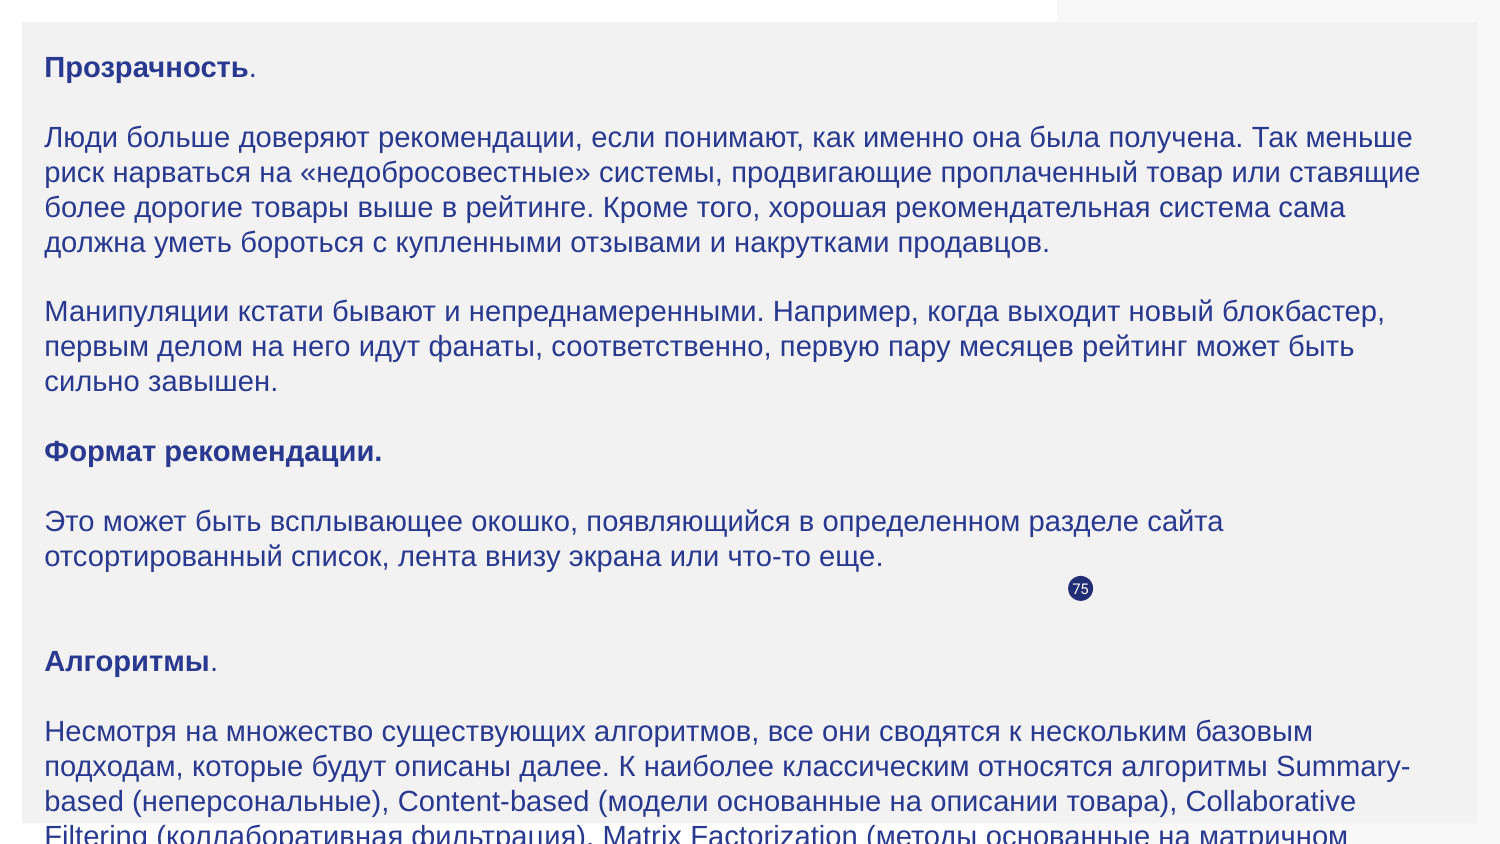

Прозрачность.

Люди больше доверяют рекомендации, если понимают, как именно она была получена. Так меньше риск нарваться на «недобросовестные» системы, продвигающие проплаченный товар или ставящие более дорогие товары выше в рейтинге. Кроме того, хорошая рекомендательная система сама должна уметь бороться с купленными отзывами и накрутками продавцов.

Манипуляции кстати бывают и непреднамеренными. Например, когда выходит новый блокбастер, первым делом на него идут фанаты, соответственно, первую пару месяцев рейтинг может быть сильно завышен.

Формат рекомендации.

Это может быть всплывающее окошко, появляющийся в определенном разделе сайта отсортированный список, лента внизу экрана или что-то еще.

Алгоритмы.

Несмотря на множество существующих алгоритмов, все они сводятся к нескольким базовым подходам, которые будут описаны далее. К наиболее классическим относятся алгоритмы Summary-based (неперсональные), Content-based (модели основанные на описании товара), Collaborative Filtering (коллаборативная фильтрация), Matrix Factorization (методы основанные на матричном разложении) и некоторые другие.
75